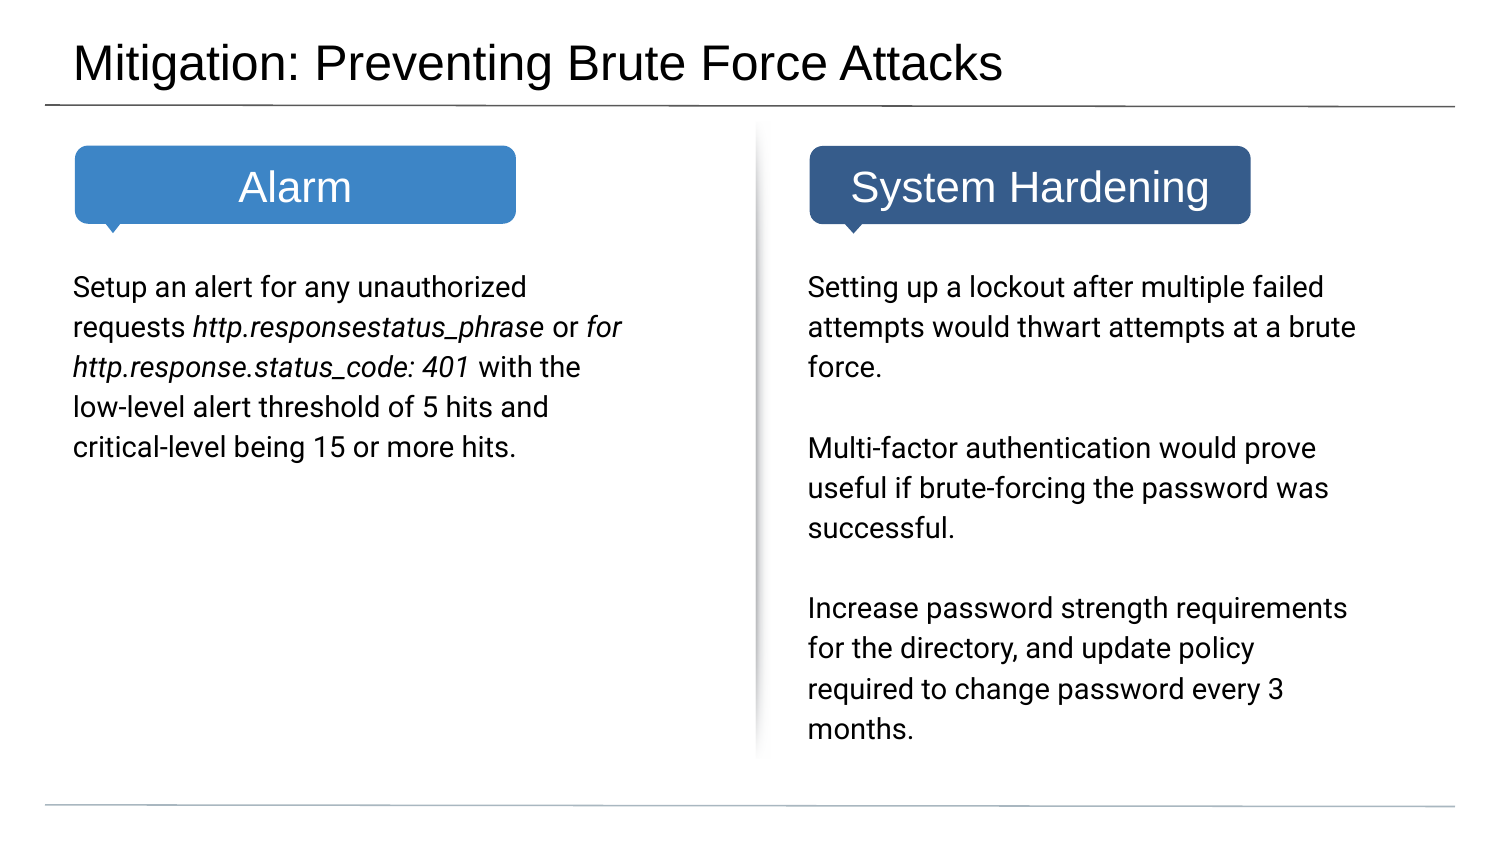

# Mitigation: Preventing Brute Force Attacks
Setup an alert for any unauthorized requests http.responsestatus_phrase or for http.response.status_code: 401 with the  low-level alert threshold of 5 hits and critical-level being 15 or more hits.

Setting up a lockout after multiple failed attempts would thwart attempts at a brute force.
Multi-factor authentication would prove useful if brute-forcing the password was successful.

Increase password strength requirements for the directory, and update policy required to change password every 3 months.